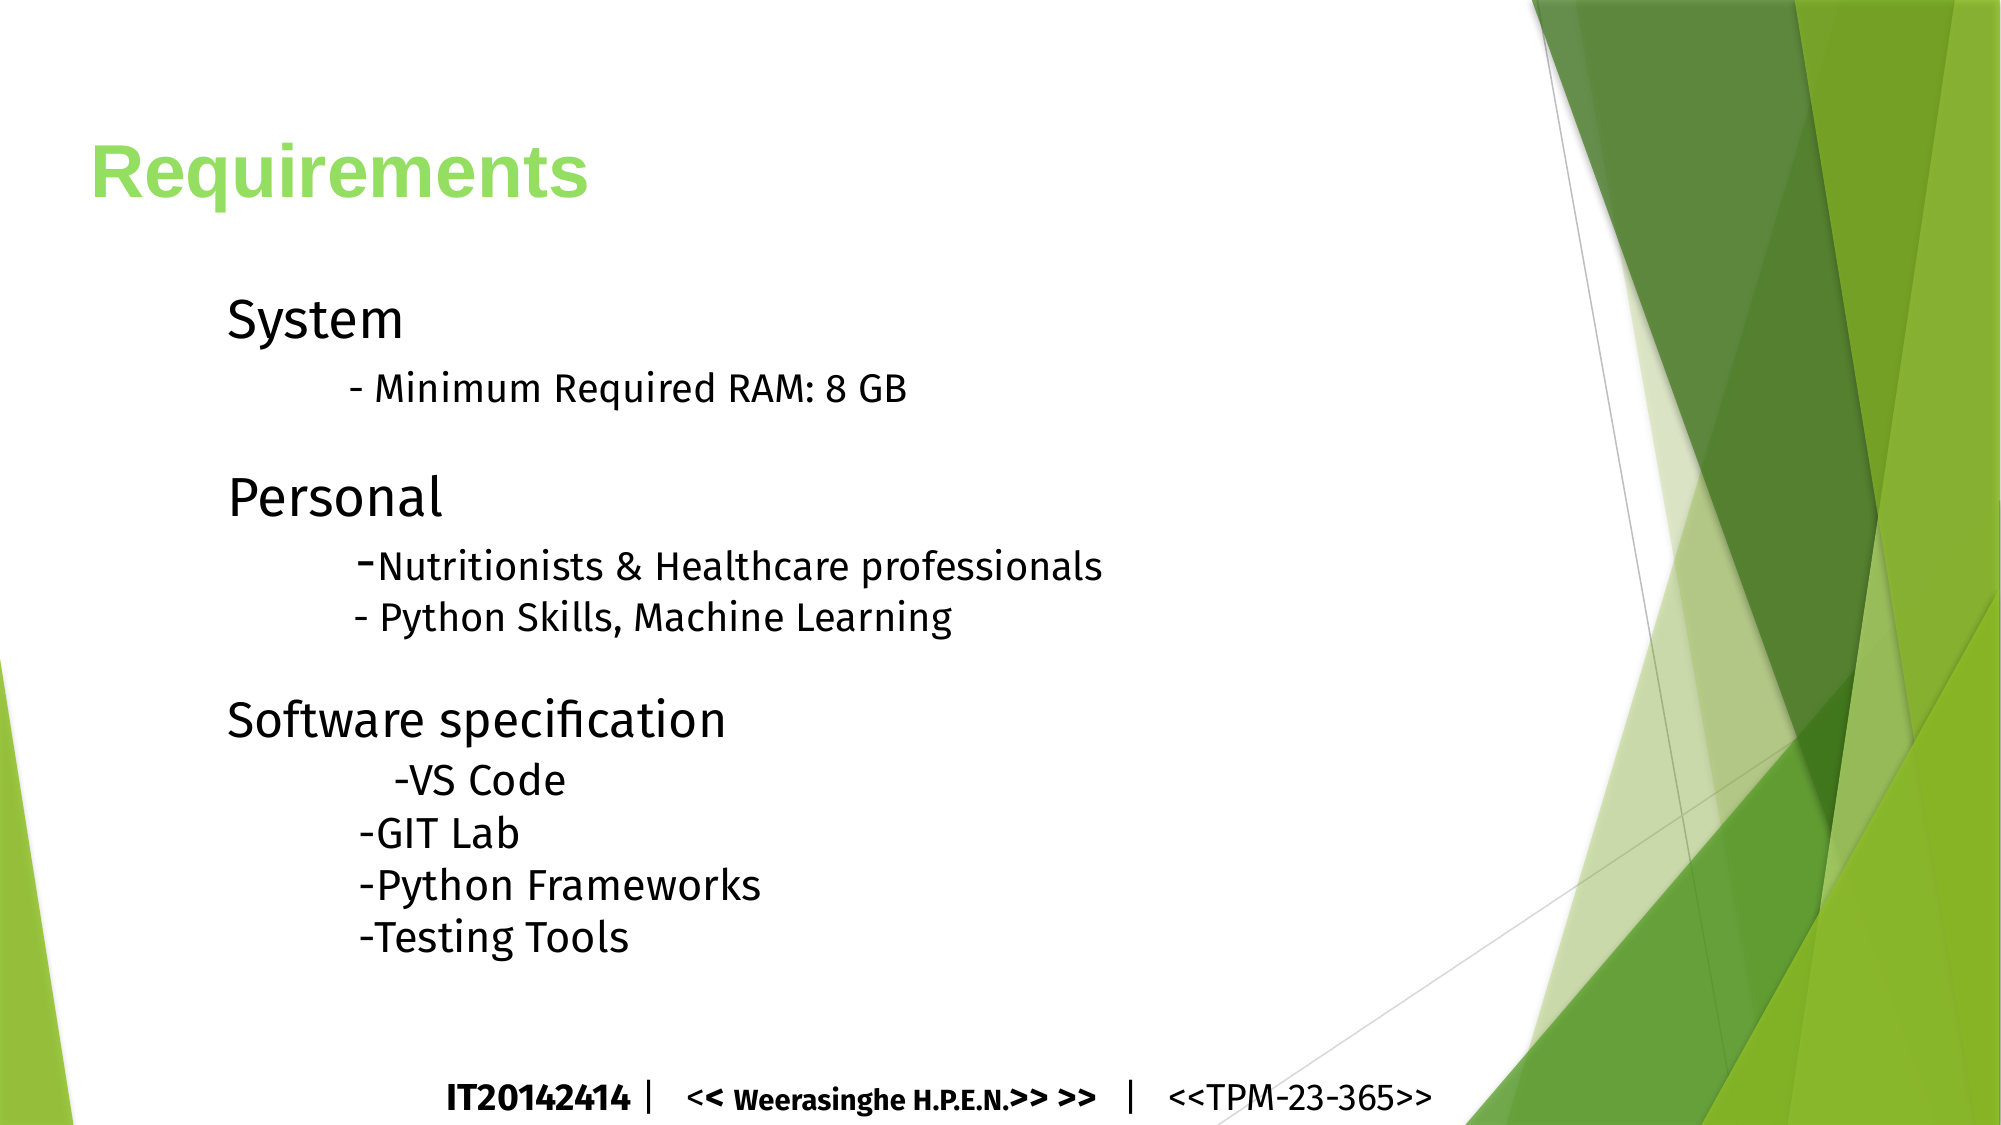

# Requirements
System
         - Minimum Required RAM: 8 GB

Personal
         -Nutritionists & Healthcare professionals
            - Python Skills, Machine Learning

Software specification
             -VS Code
	 -GIT Lab
	 -Python Frameworks
	 -Testing Tools

IT20142414 |   << Weerasinghe H.P.E.N.>> >>   |   <<TPM-23-365>>